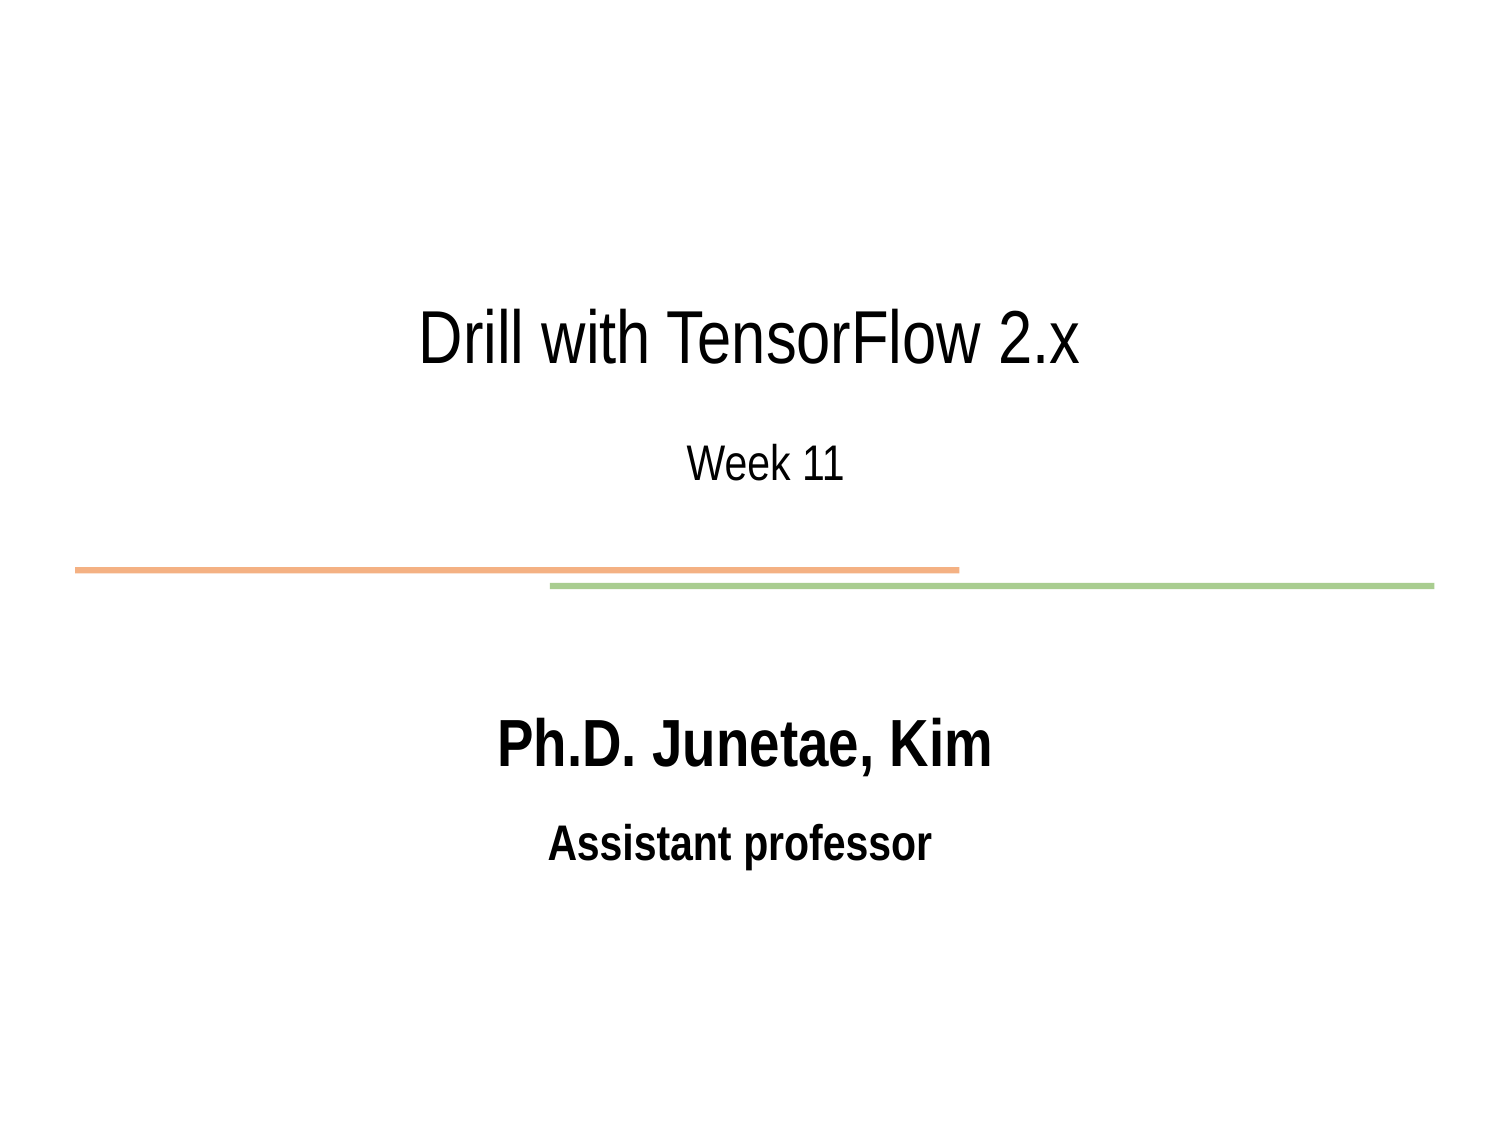

Drill with TensorFlow 2.x
Week 11
Ph.D. Junetae, Kim
Assistant professor